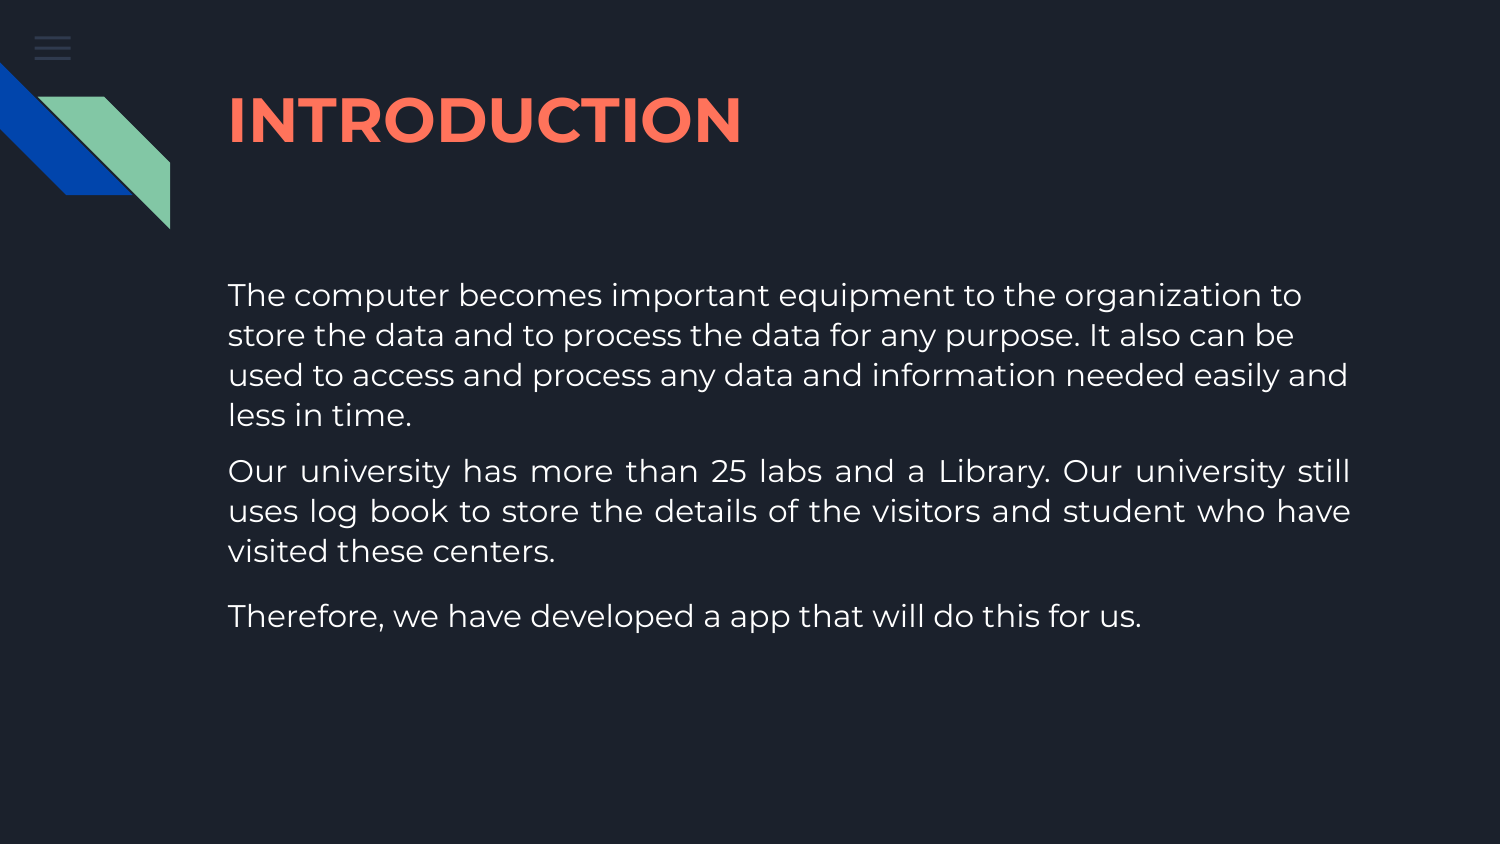

# INTRODUCTION
The computer becomes important equipment to the organization to store the data and to process the data for any purpose. It also can be used to access and process any data and information needed easily and less in time.
Our university has more than 25 labs and a Library. Our university still uses log book to store the details of the visitors and student who have visited these centers.
Therefore, we have developed a app that will do this for us.